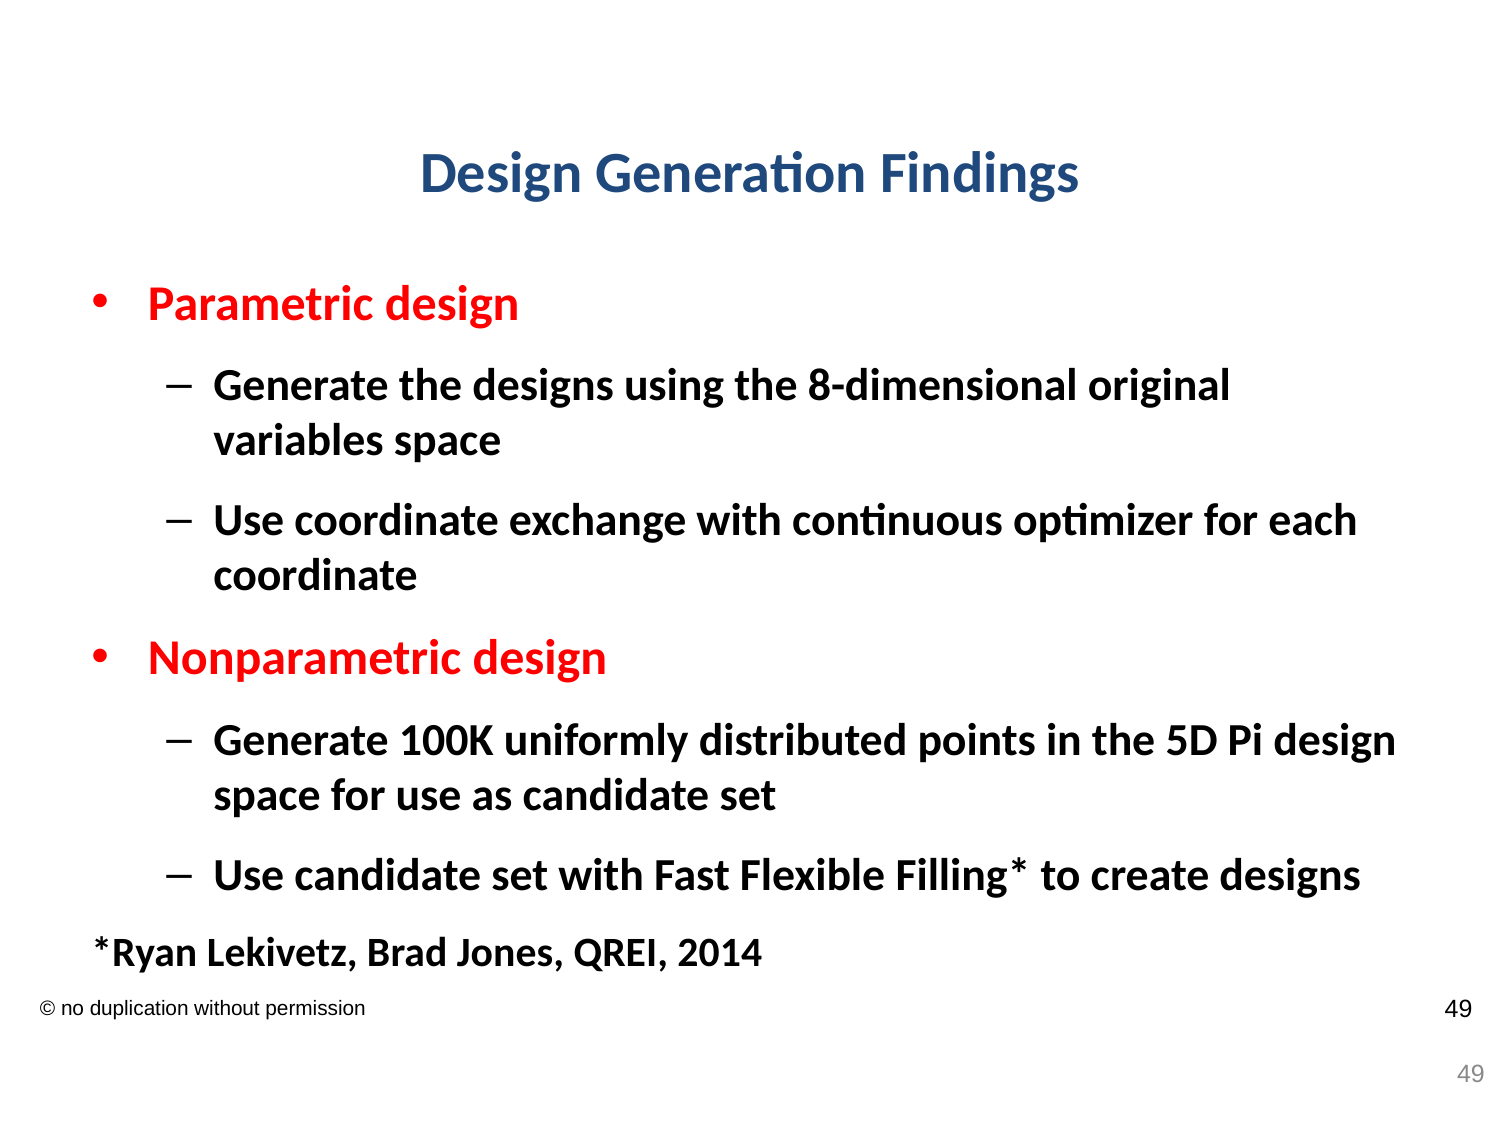

# Design Generation Findings
Parametric design
Generate the designs using the 8-dimensional original variables space
Use coordinate exchange with continuous optimizer for each coordinate
Nonparametric design
Generate 100K uniformly distributed points in the 5D Pi design space for use as candidate set
Use candidate set with Fast Flexible Filling* to create designs
*Ryan Lekivetz, Brad Jones, QREI, 2014
49